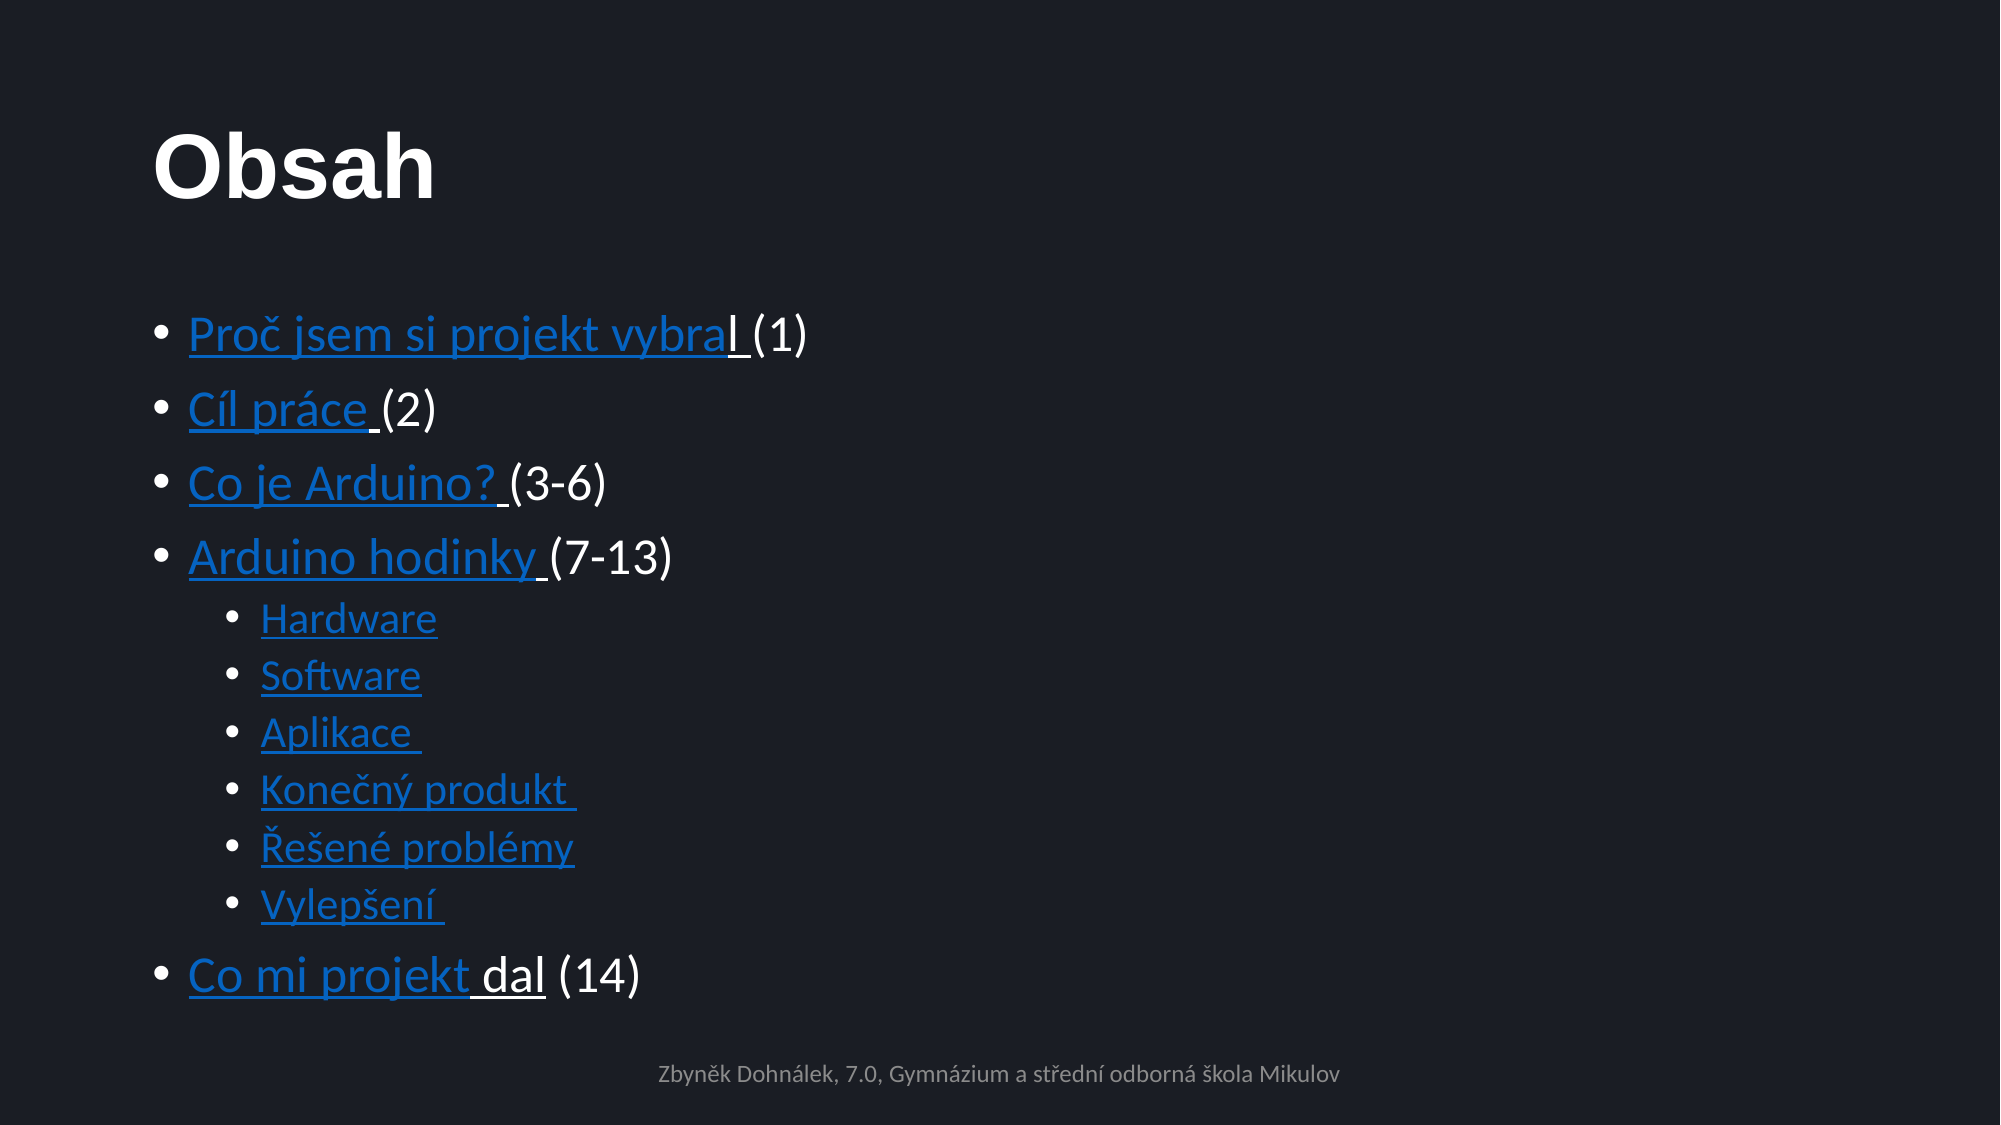

# Obsah
Proč jsem si projekt vybral (1)
Cíl práce (2)
Co je Arduino? (3-6)
Arduino hodinky (7-13)
Hardware
Software
Aplikace
Konečný produkt
Řešené problémy
Vylepšení
Co mi projekt dal (14)
Zbyněk Dohnálek, 7.0, Gymnázium a střední odborná škola Mikulov